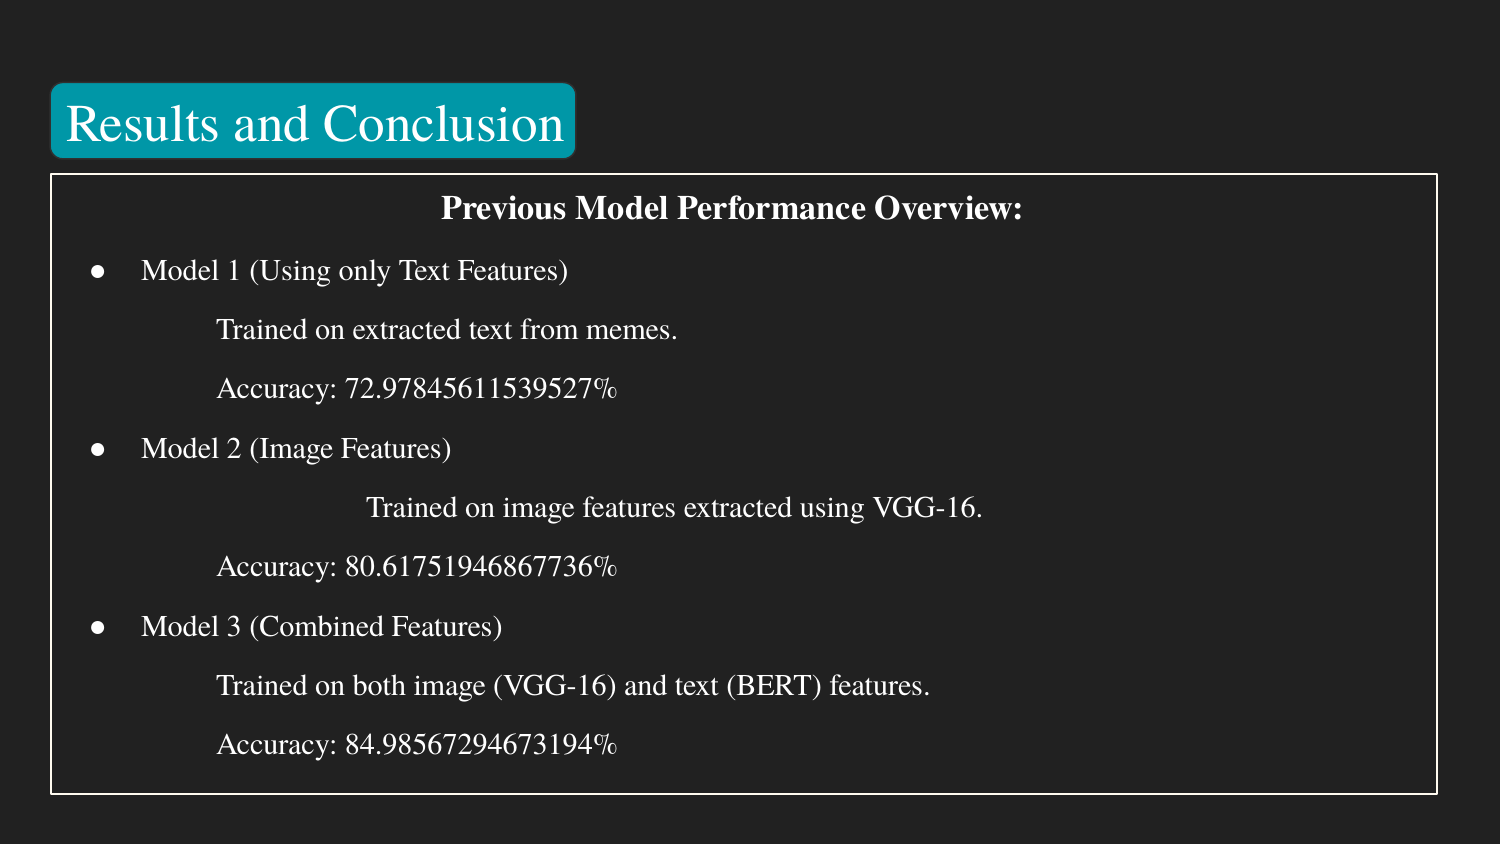

# Results and Conclusion

Previous Model Performance Overview:
Model 1 (Using only Text Features)
          Trained on extracted text from memes.
          Accuracy: 72.97845611539527%
Model 2 (Image Features)
         		Trained on image features extracted using VGG-16.
Accuracy: 80.61751946867736%
Model 3 (Combined Features)
Trained on both image (VGG-16) and text (BERT) features.
Accuracy: 84.98567294673194%